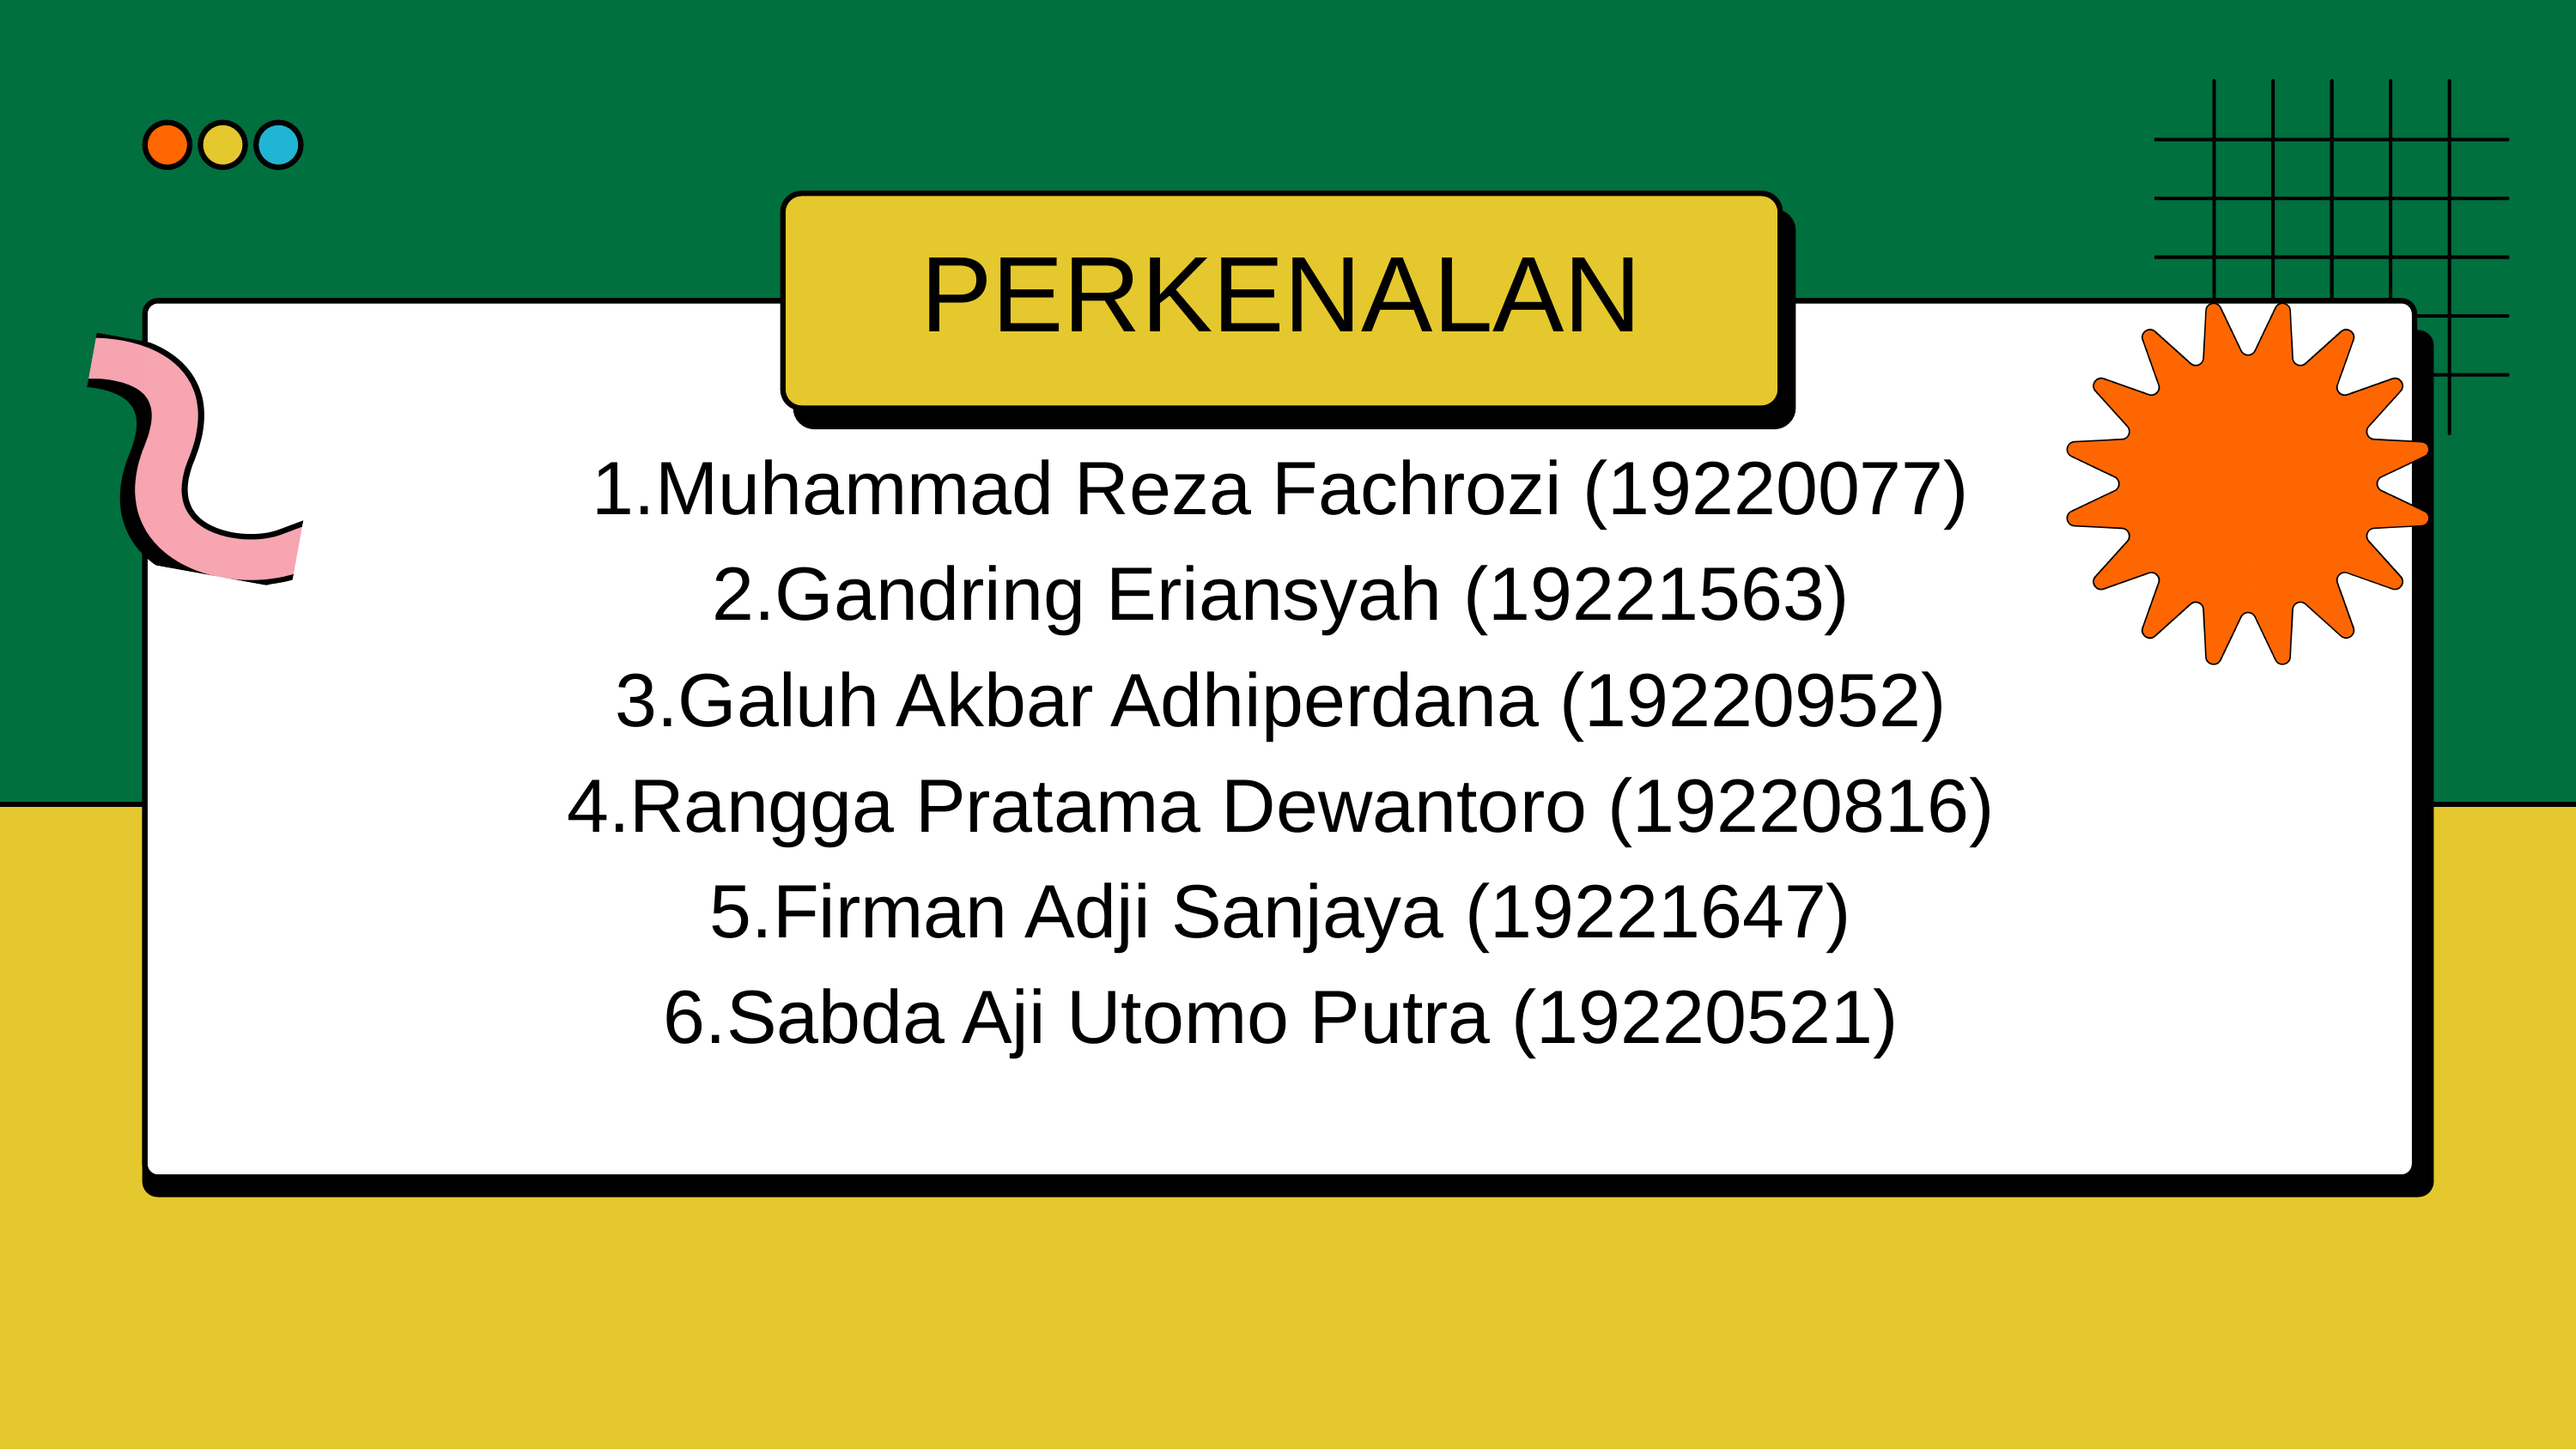

PERKENALAN

1.Muhammad Reza Fachrozi (19220077)
2.Gandring Eriansyah (19221563)
3.Galuh Akbar Adhiperdana (19220952)
4.Rangga Pratama Dewantoro (19220816)
5.Firman Adji Sanjaya (19221647)
6.Sabda Aji Utomo Putra (19220521)